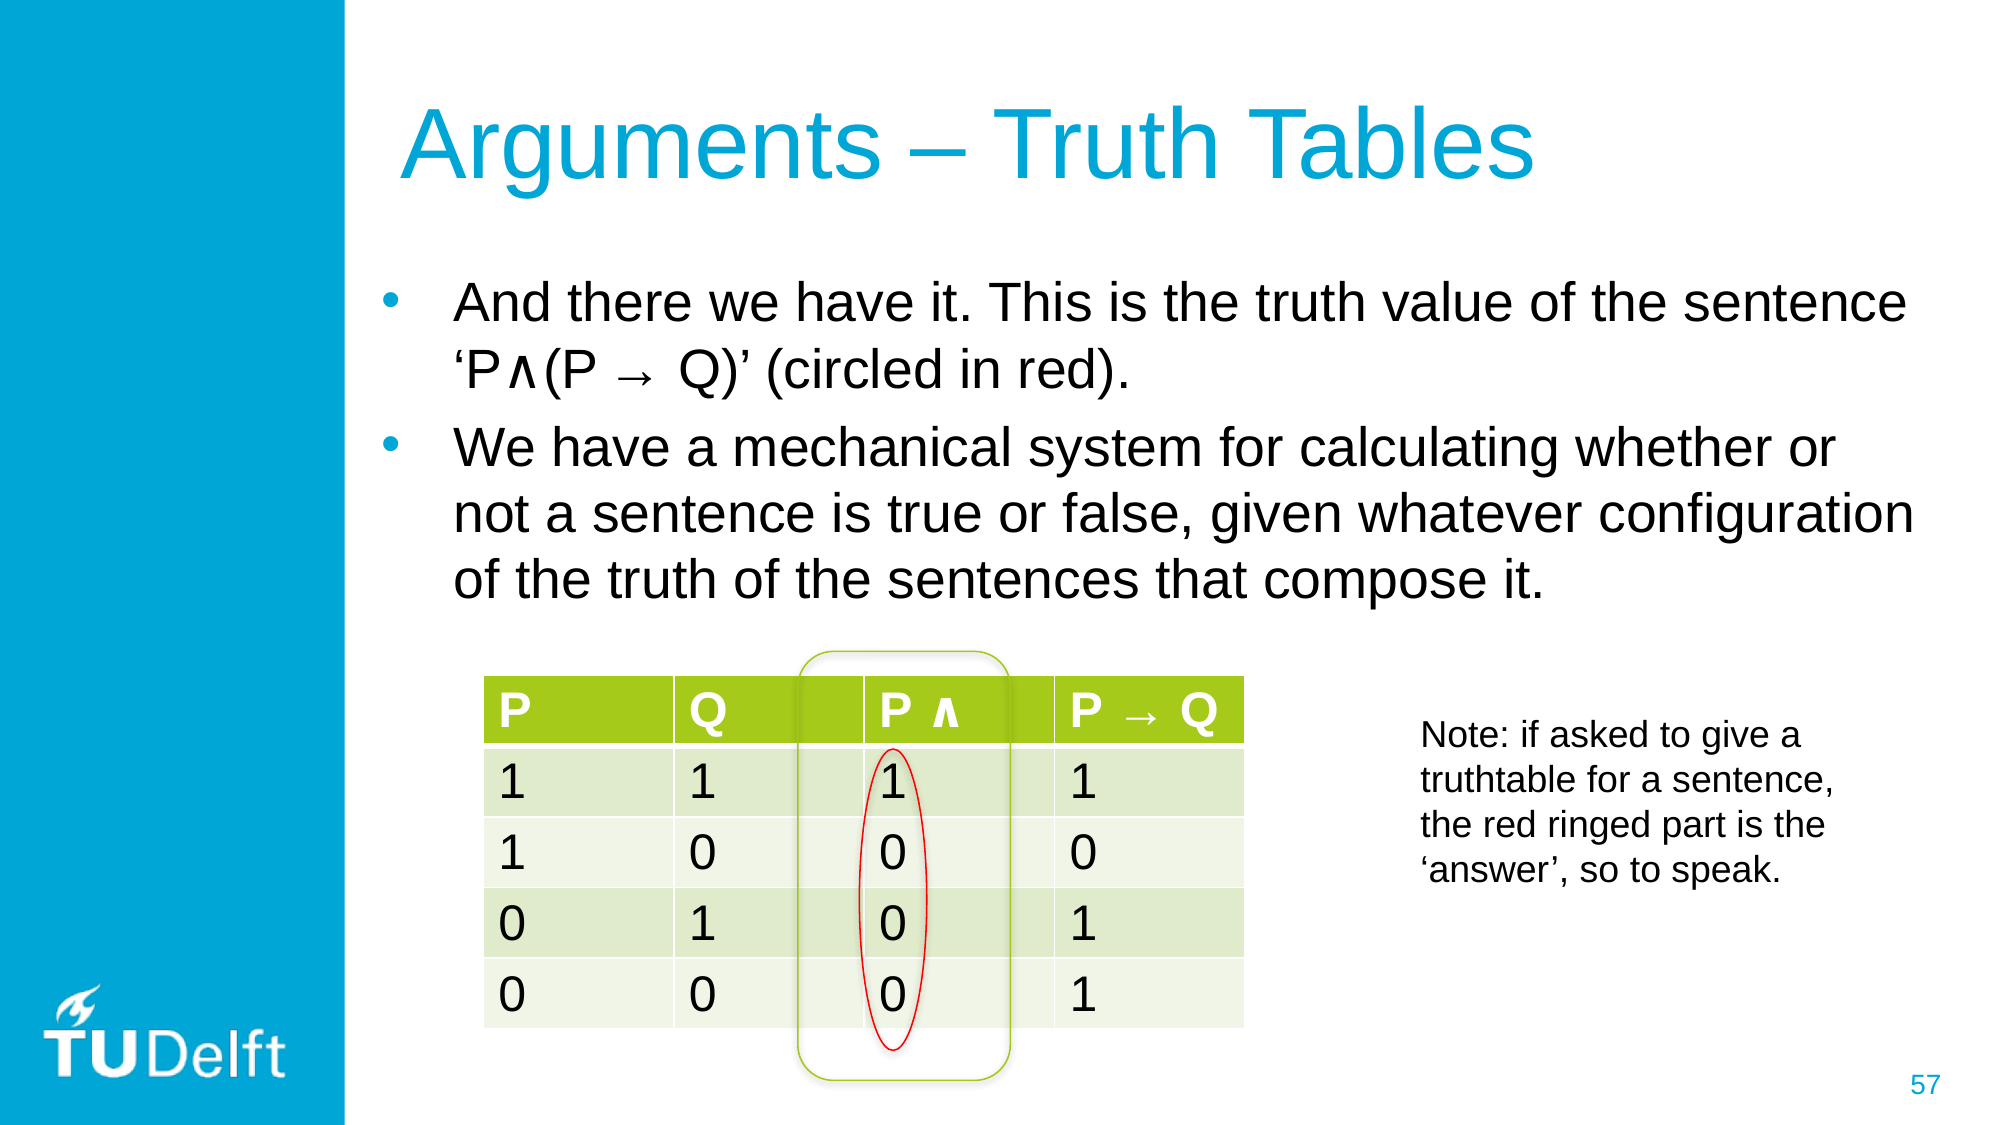

# Arguments – Truth Tables
And there we have it. This is the truth value of the sentence ‘P∧(P → Q)’ (circled in red).
We have a mechanical system for calculating whether or not a sentence is true or false, given whatever configuration of the truth of the sentences that compose it.

| P | Q | P ∧ | P → Q |
| --- | --- | --- | --- |
| 1 | 1 | 1 | 1 |
| 1 | 0 | 0 | 0 |
| 0 | 1 | 0 | 1 |
| 0 | 0 | 0 | 1 |
Note: if asked to give a truthtable for a sentence, the red ringed part is the ‘answer’, so to speak.